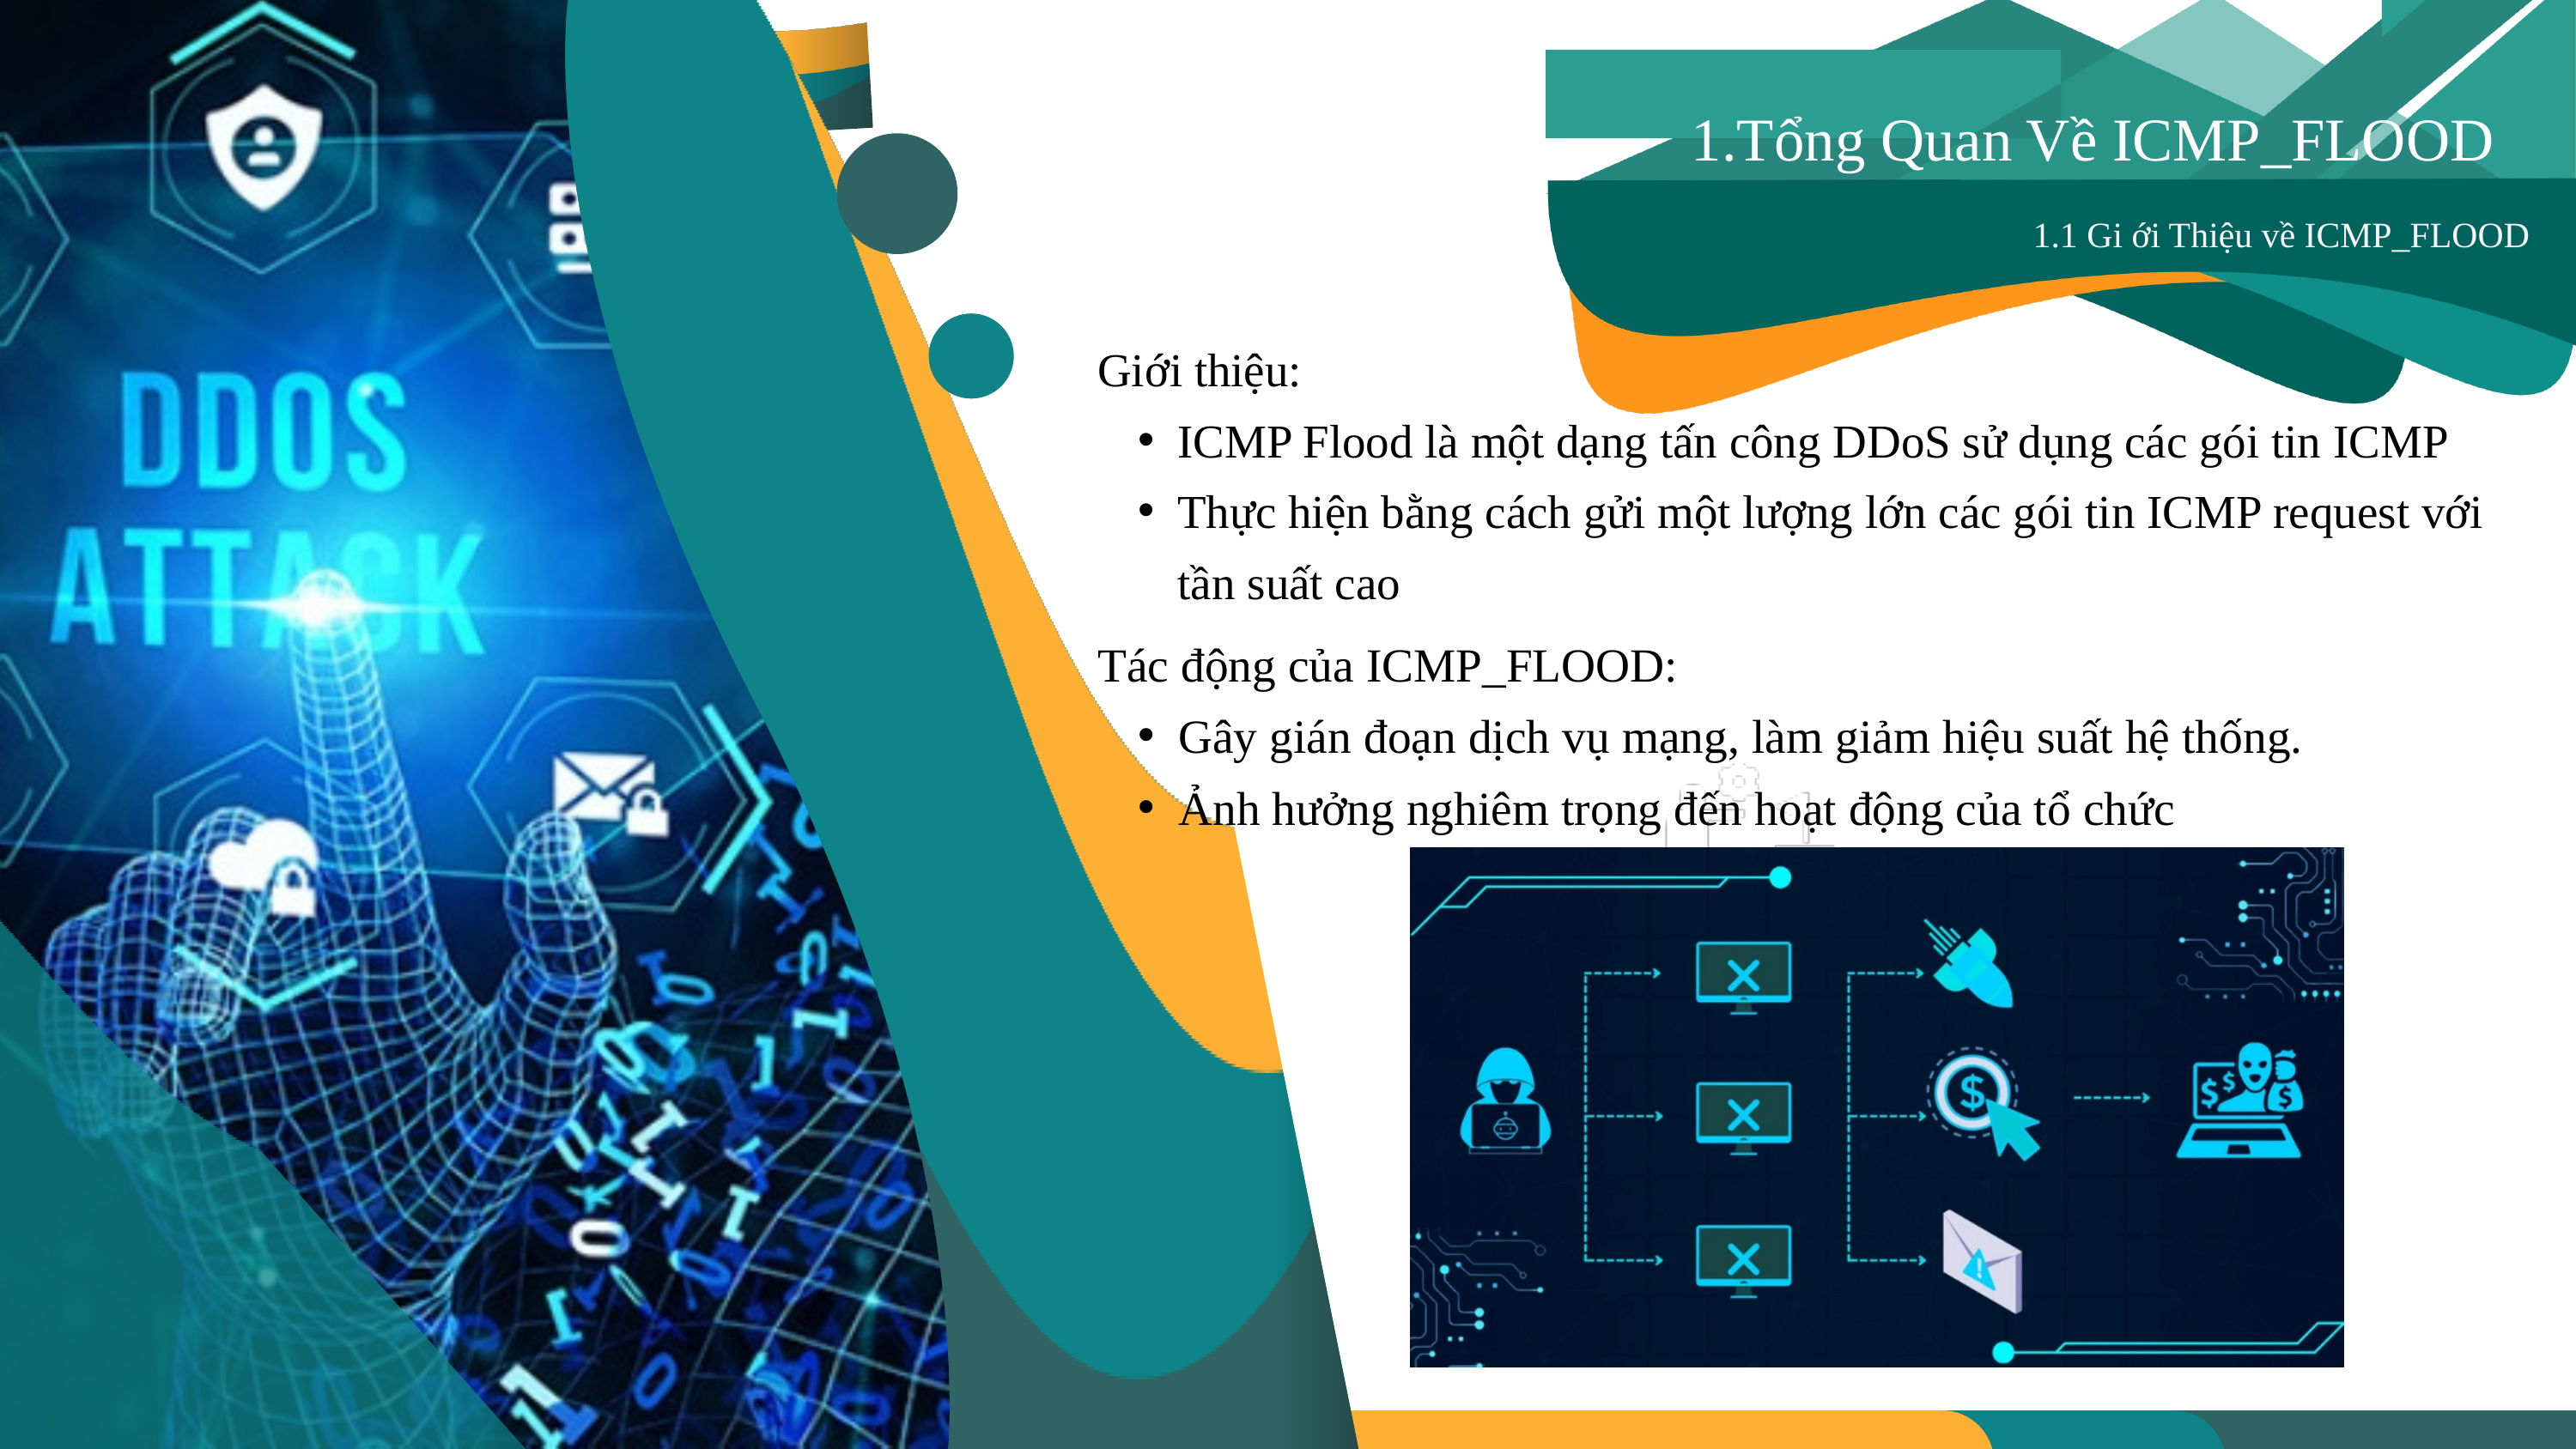

1.Tổng Quan Về ICMP_FLOOD

1.1 Gi ới Thiệu về ICMP_FLOOD

Giới thiệu: ​
ICMP Flood là một dạng tấn công DDoS sử dụng các gói tin ICMP
Thực hiện bằng cách gửi một lượng lớn các gói tin ICMP​ request với tần suất cao
Tác động của ICMP_FLOOD: ​
Gây gián đoạn dịch vụ mạng, làm giảm hiệu suất hệ thống. ​
Ảnh hưởng nghiêm trọng đến hoạt động của tổ chức​